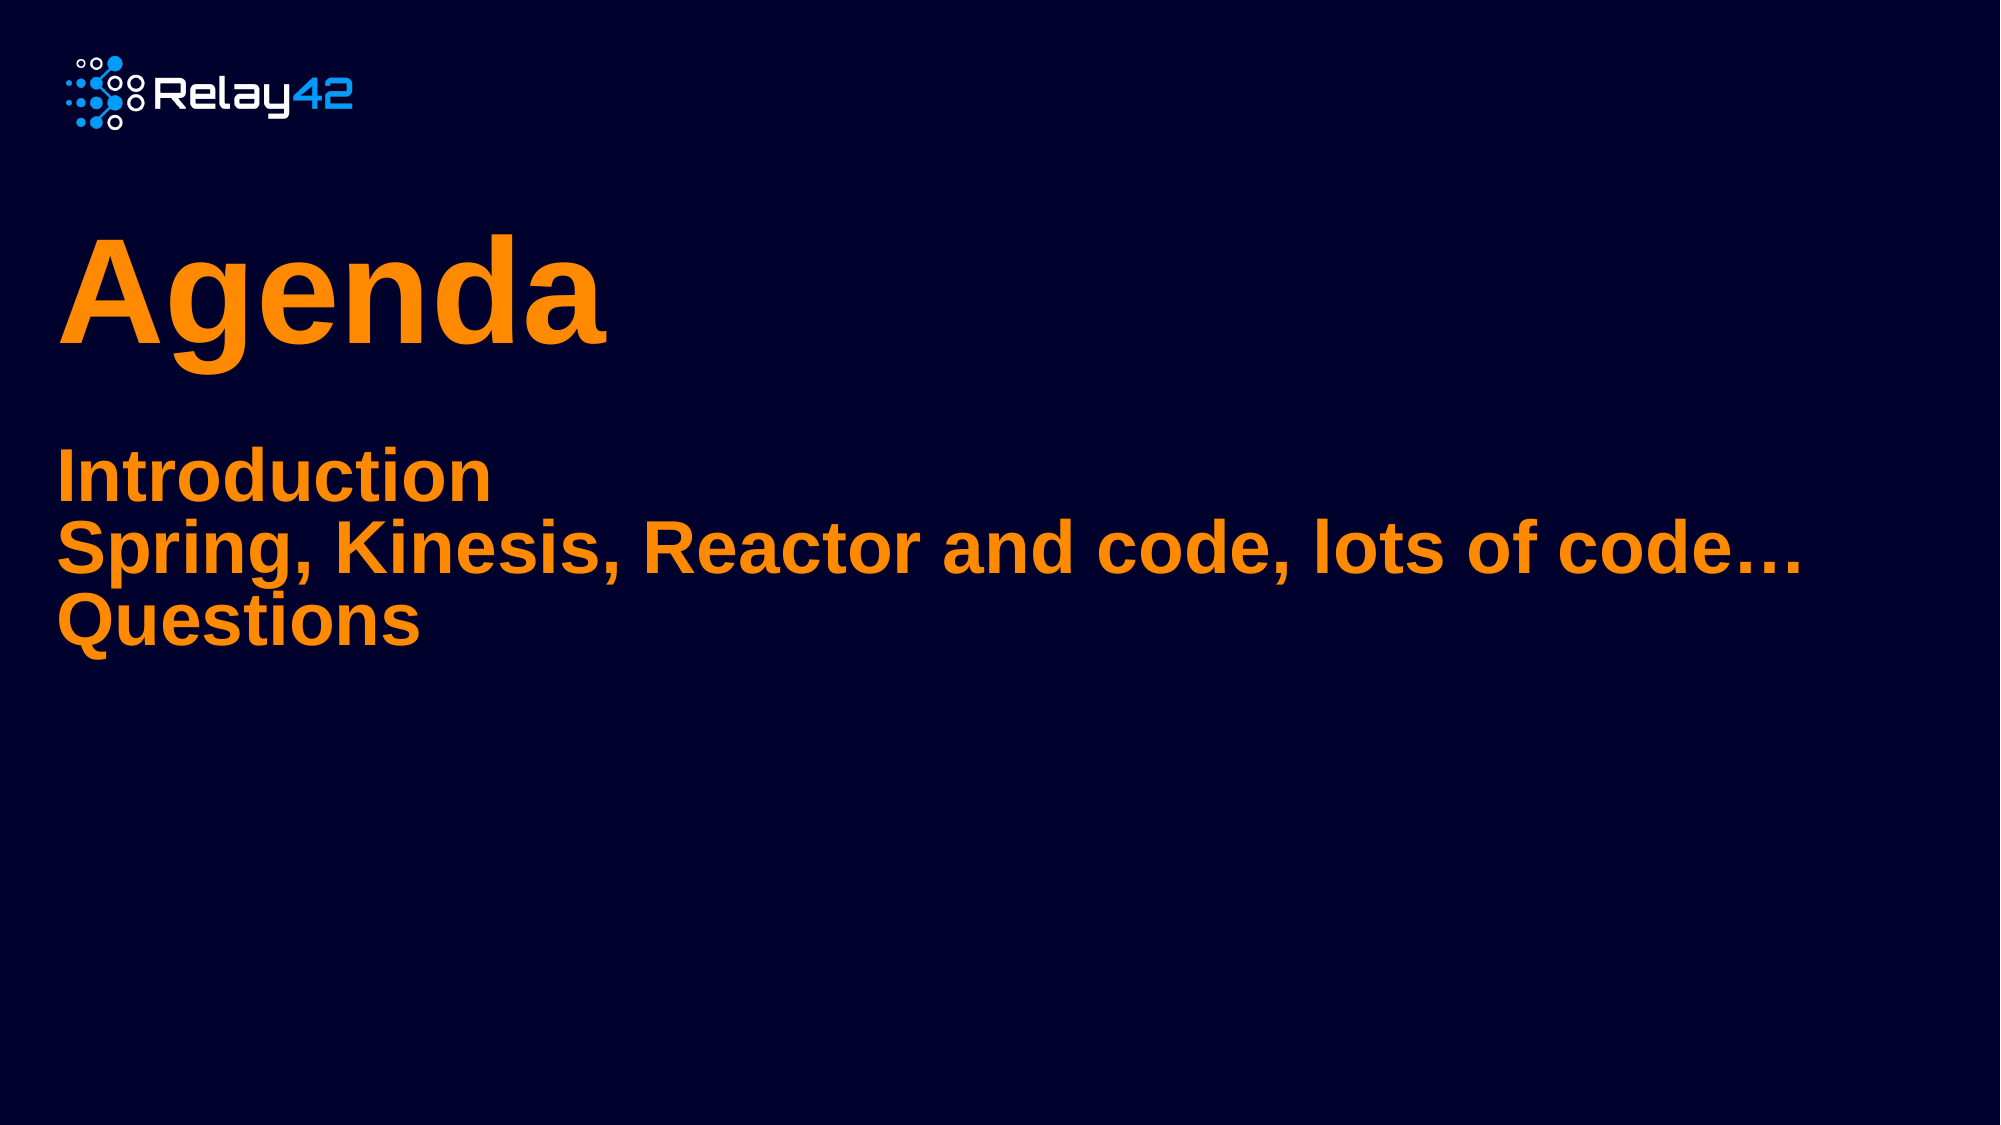

# Agenda

Introduction
Spring, Kinesis, Reactor and code, lots of code…
Questions